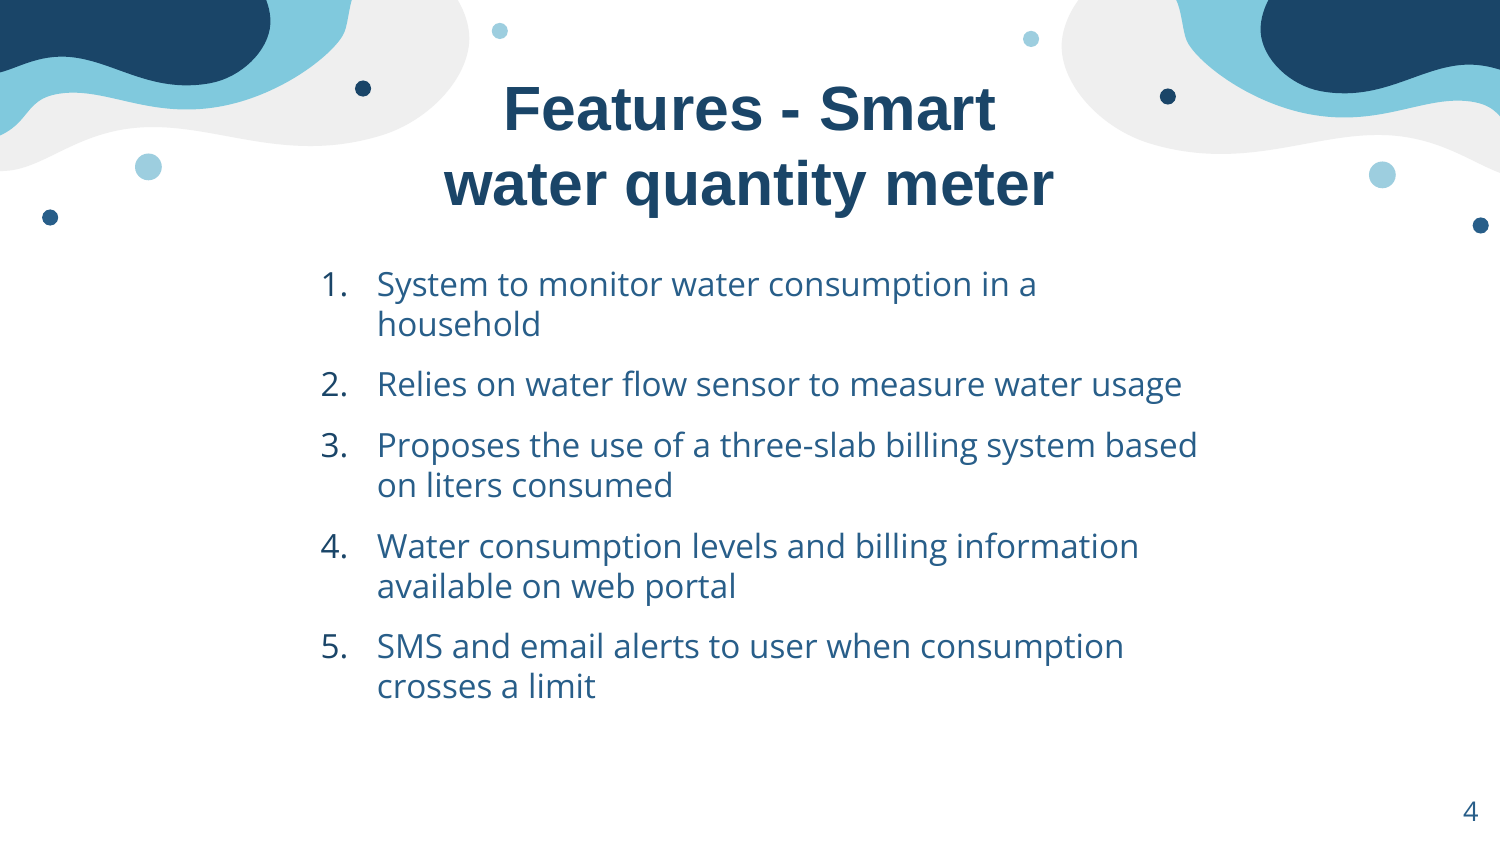

# Features - Smart water quantity meter
System to monitor water consumption in a household
Relies on water flow sensor to measure water usage
Proposes the use of a three-slab billing system based on liters consumed
Water consumption levels and billing information available on web portal
SMS and email alerts to user when consumption crosses a limit
4